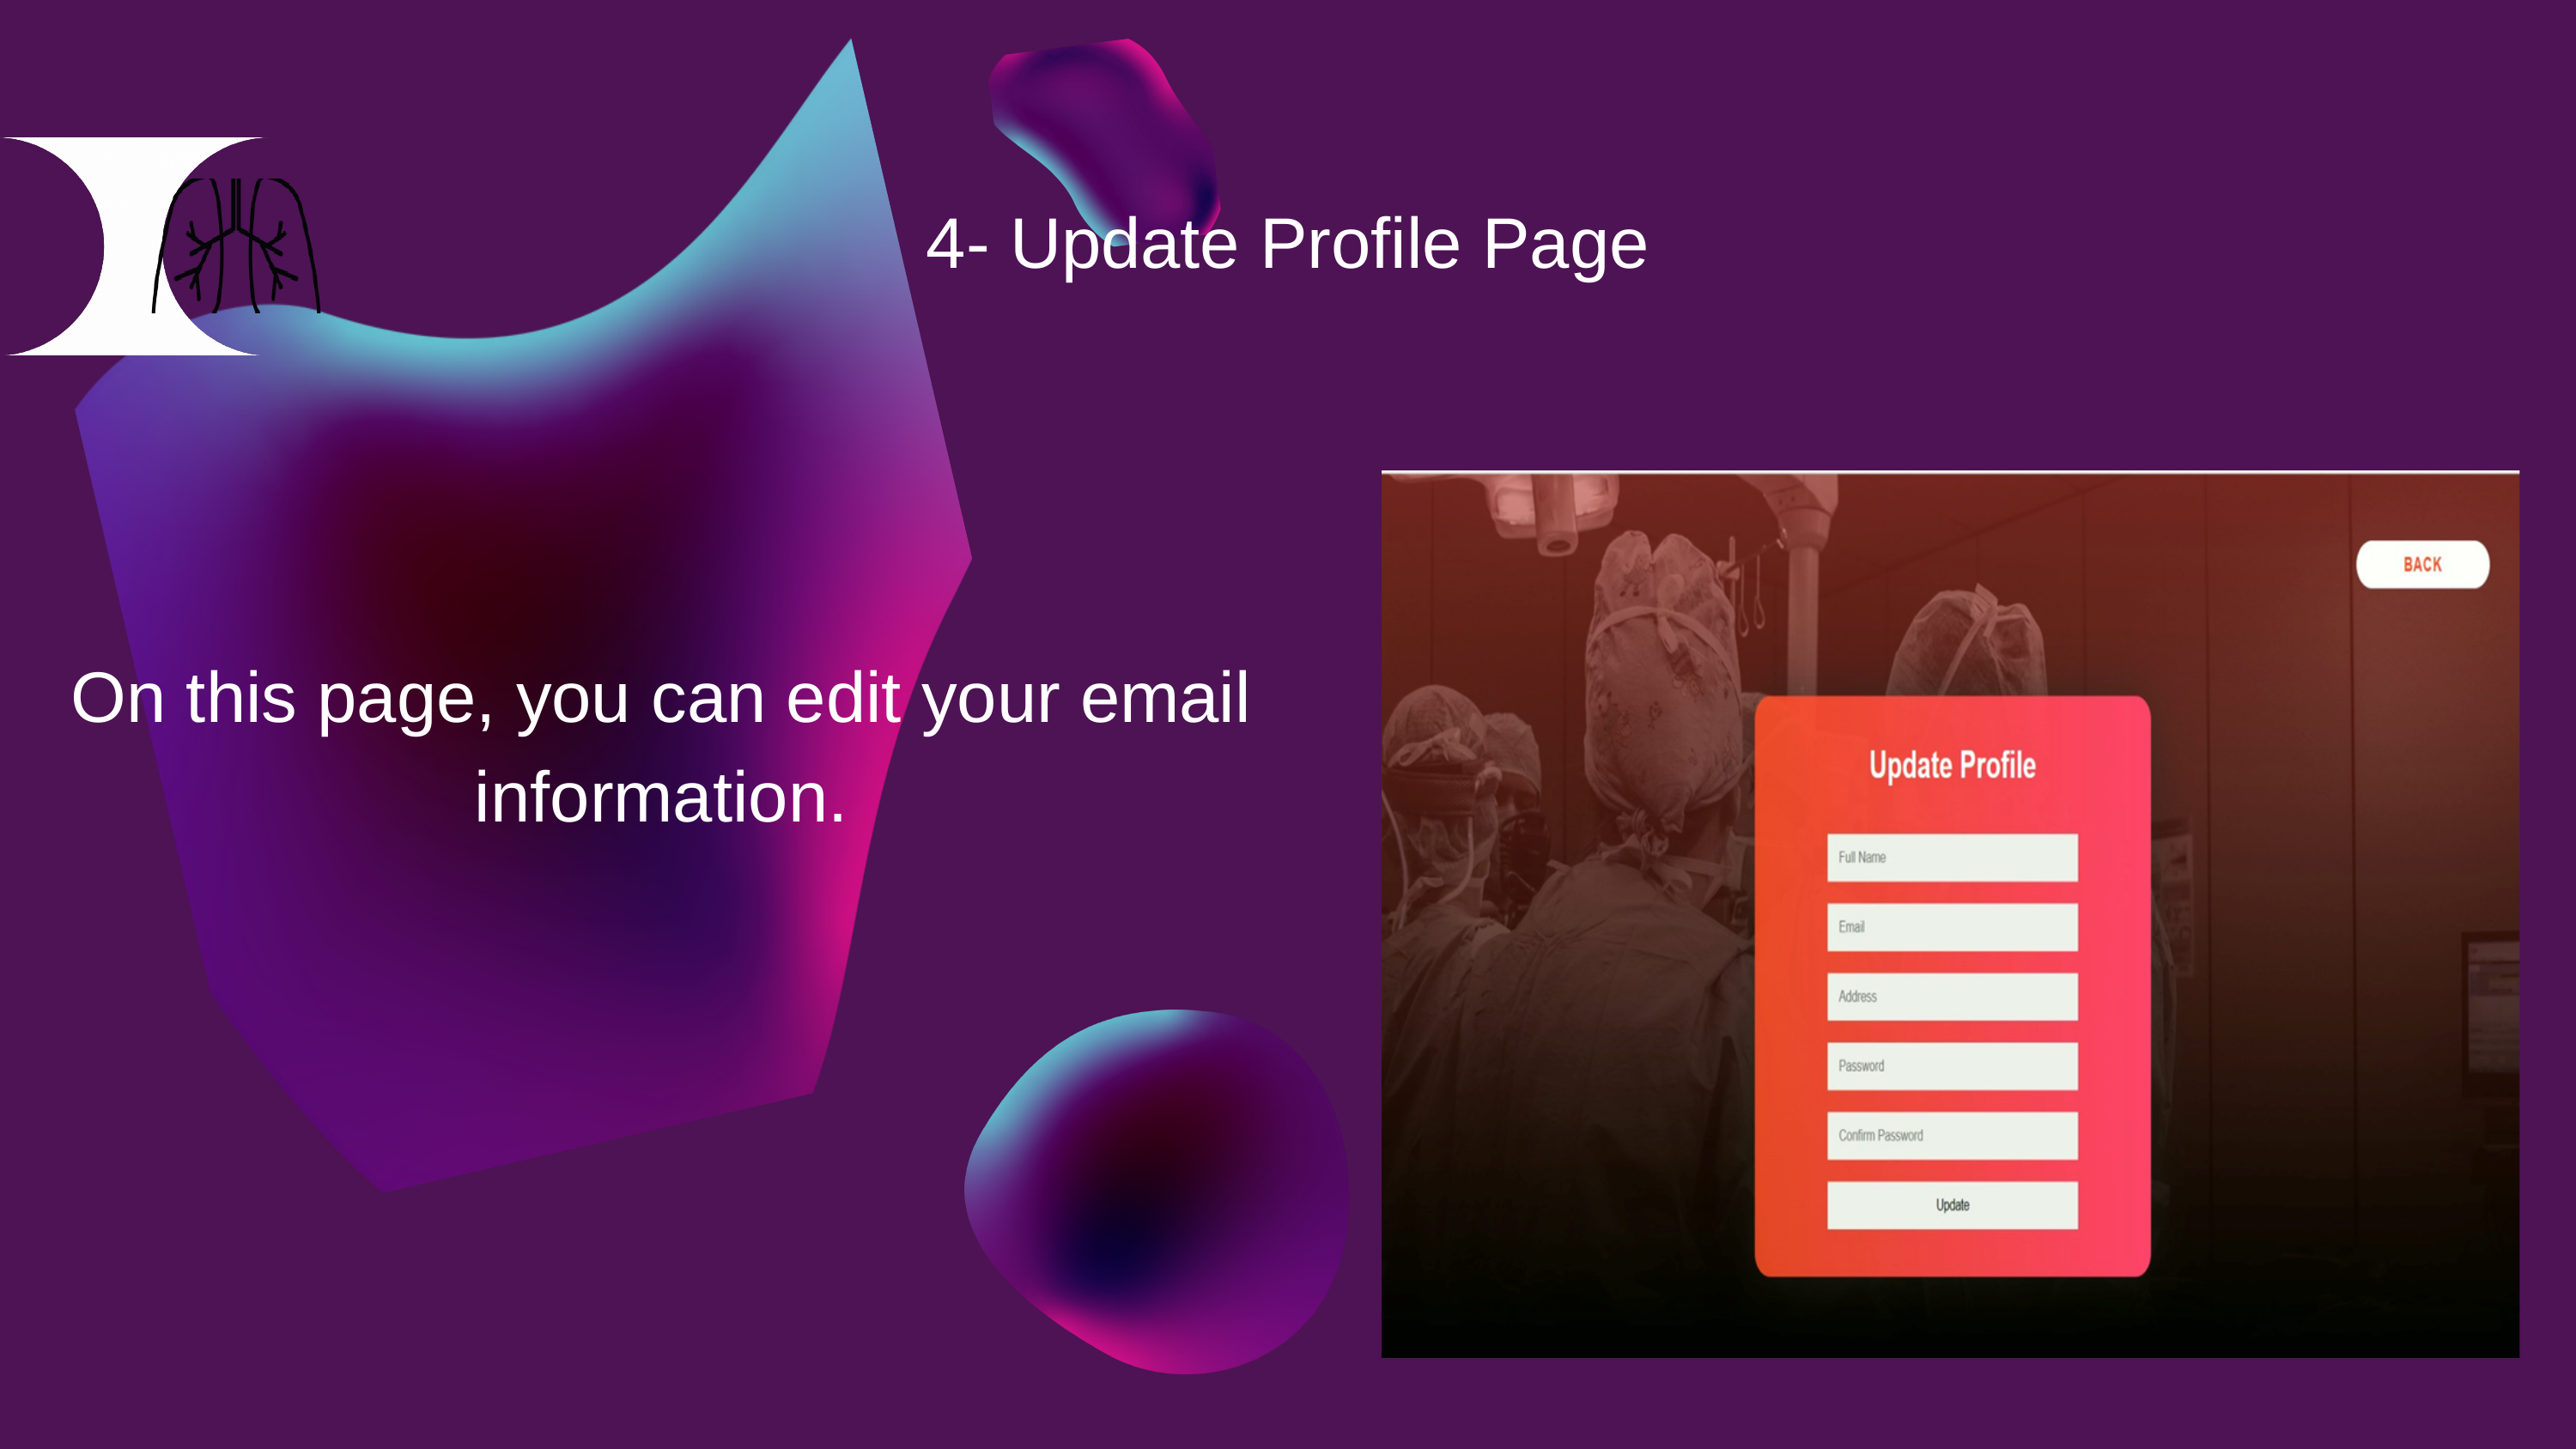

4- Update Profile Page

On this page, you can edit your email information.